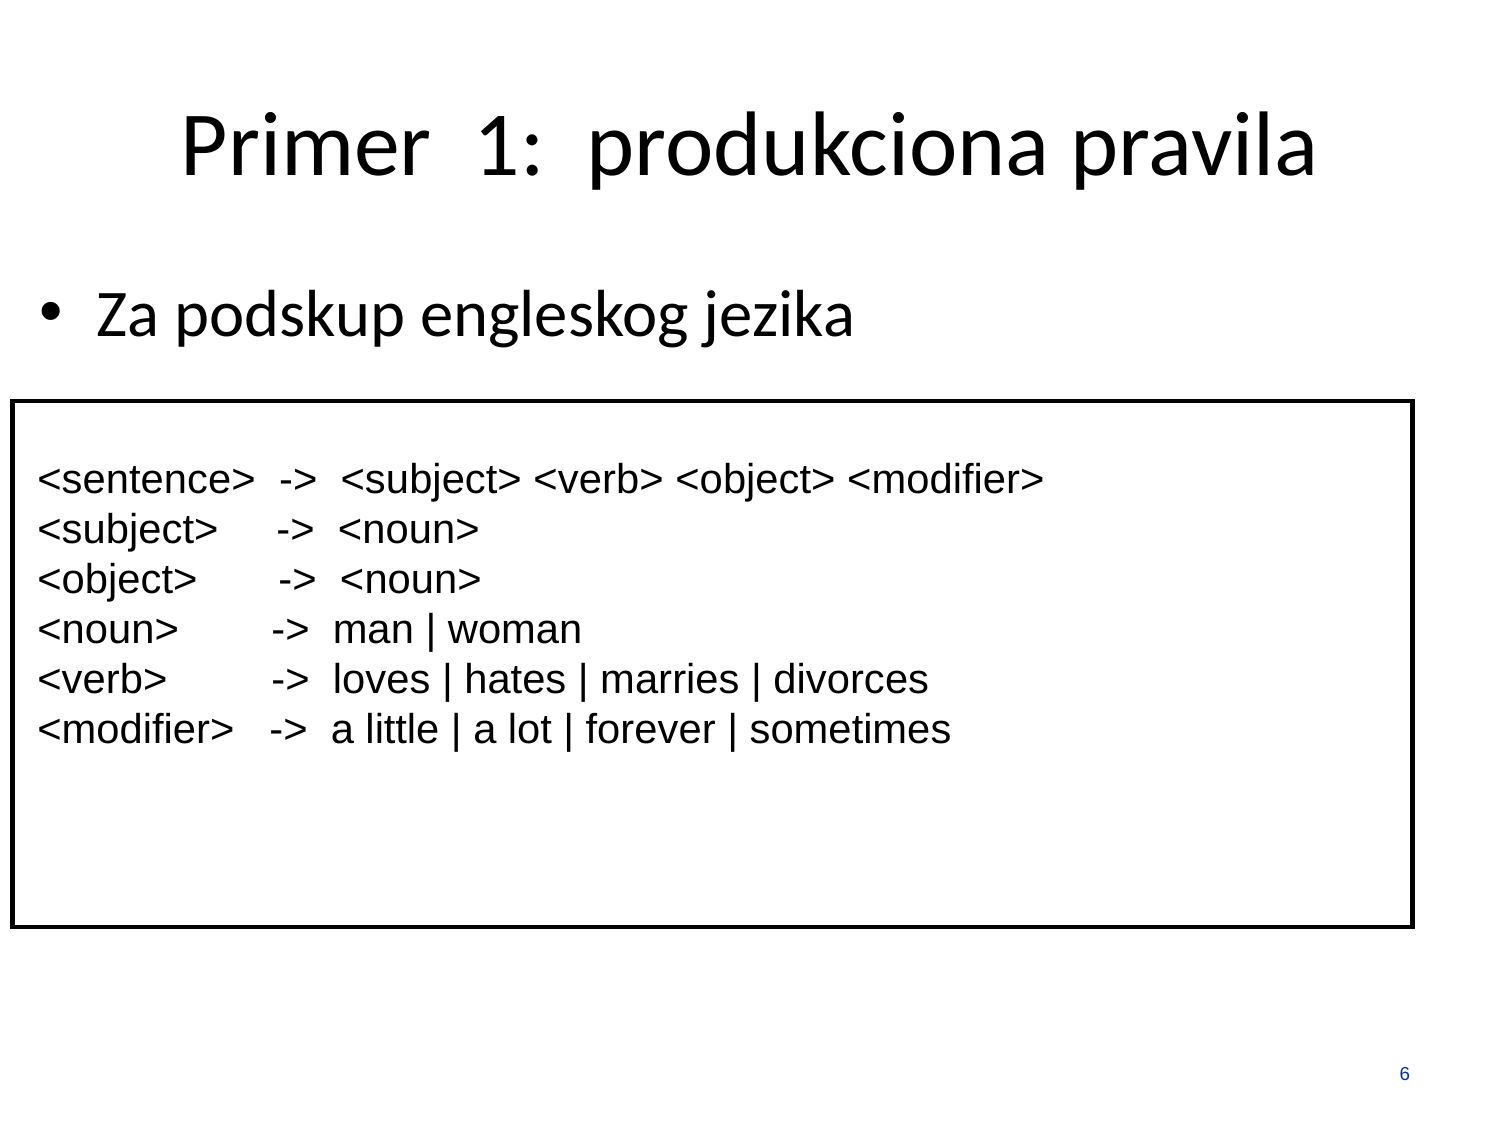

# Primer  1:  produkciona pravila
Za podskup engleskog jezika

<sentence>  ->  <subject> <verb> <object> <modifier>
<subject>     ->  <noun>
<object>       ->  <noun>
<noun>        ->  man | woman
<verb>         ->  loves | hates | marries | divorces
<modifier>   ->  a little | a lot | forever | sometimes
6